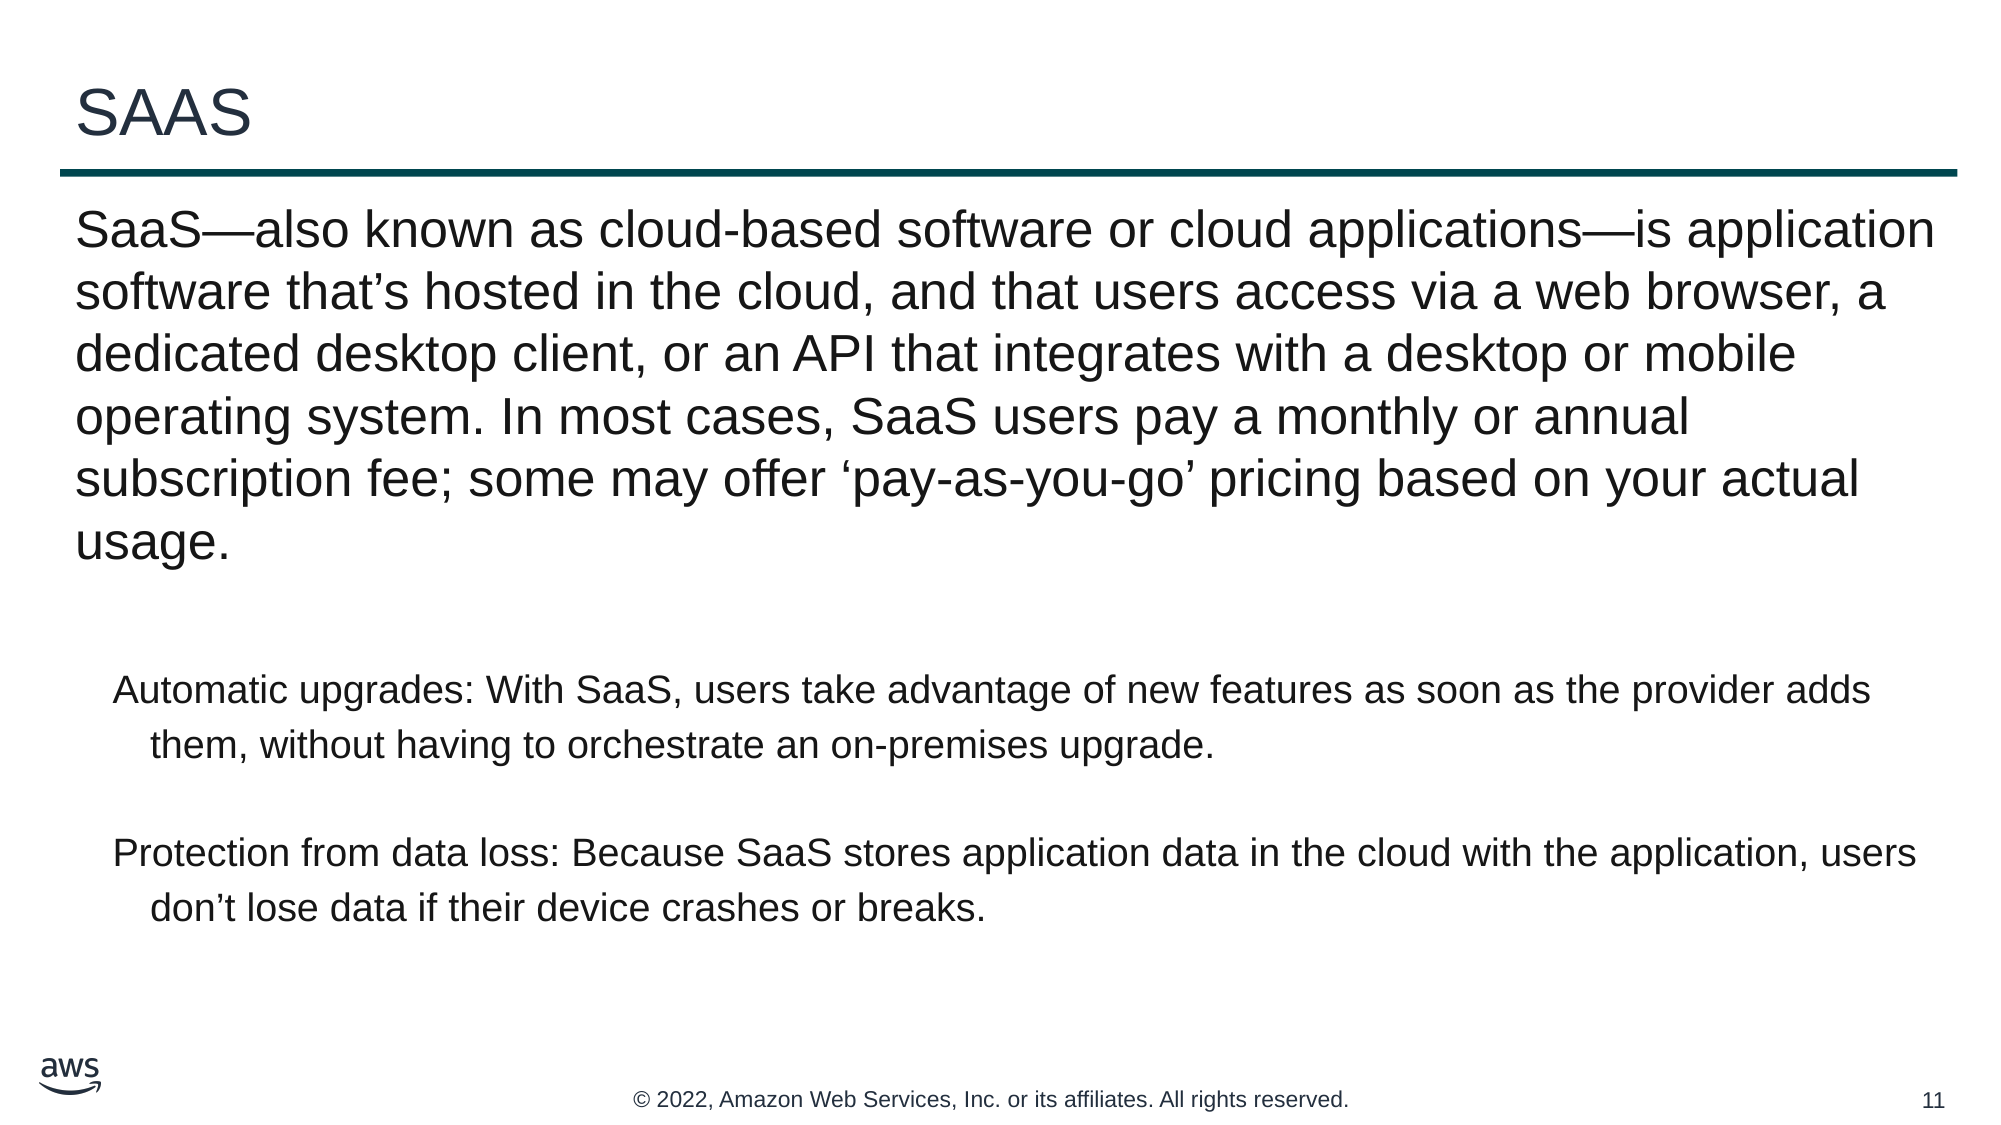

# SAAS
SaaS—also known as cloud-based software or cloud applications—is application software that’s hosted in the cloud, and that users access via a web browser, a dedicated desktop client, or an API that integrates with a desktop or mobile operating system. In most cases, SaaS users pay a monthly or annual subscription fee; some may offer ‘pay-as-you-go’ pricing based on your actual usage.

Automatic upgrades: With SaaS, users take advantage of new features as soon as the provider adds them, without having to orchestrate an on-premises upgrade.
Protection from data loss: Because SaaS stores application data in the cloud with the application, users don’t lose data if their device crashes or breaks.

11